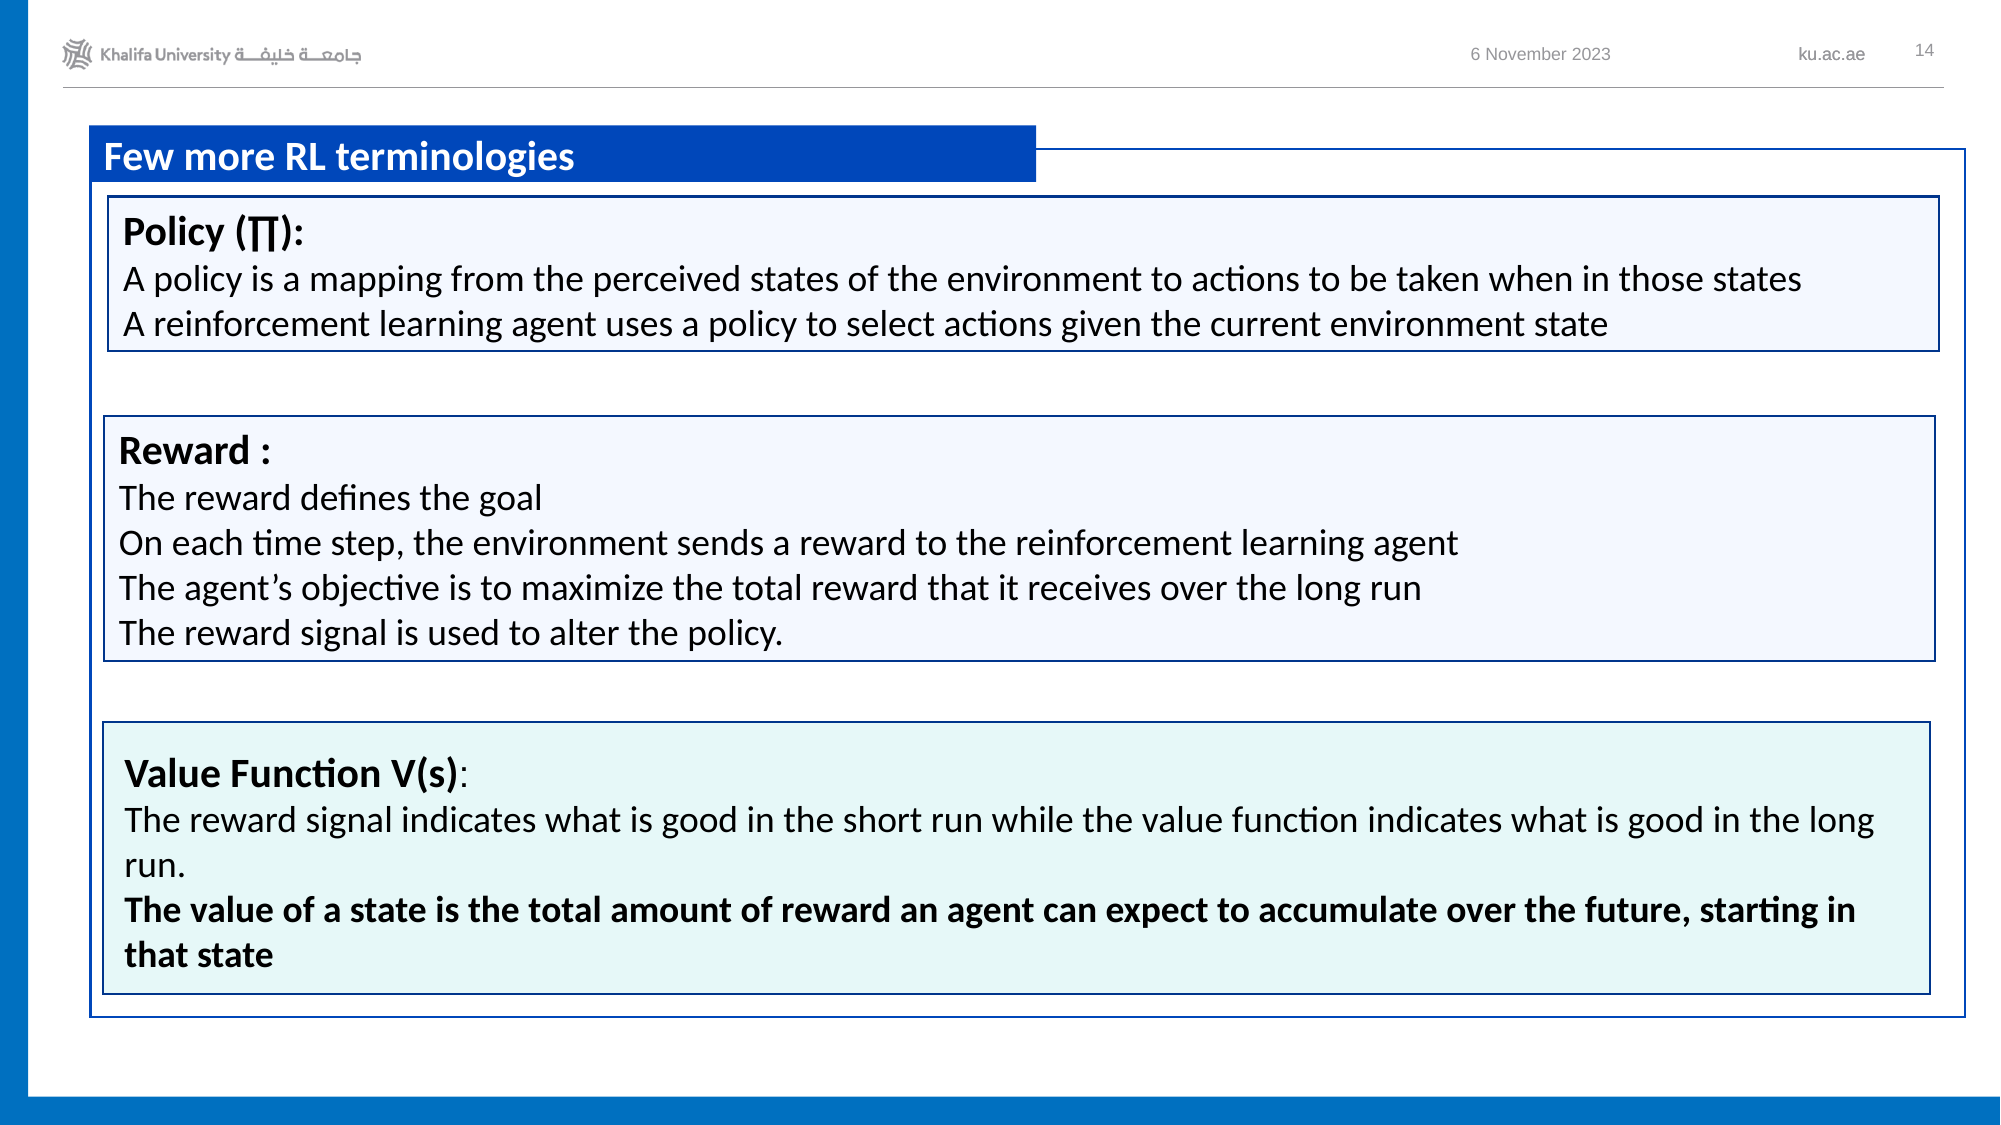

14
6 November 2023
Few more RL terminologies

Policy (∏):
A policy is a mapping from the perceived states of the environment to actions to be taken when in those states
A reinforcement learning agent uses a policy to select actions given the current environment state
Reward :
The reward defines the goal
On each time step, the environment sends a reward to the reinforcement learning agent
The agent’s objective is to maximize the total reward that it receives over the long run
The reward signal is used to alter the policy.
Value Function V(s):
The reward signal indicates what is good in the short run while the value function indicates what is good in the long run.
The value of a state is the total amount of reward an agent can expect to accumulate over the future, starting in that state